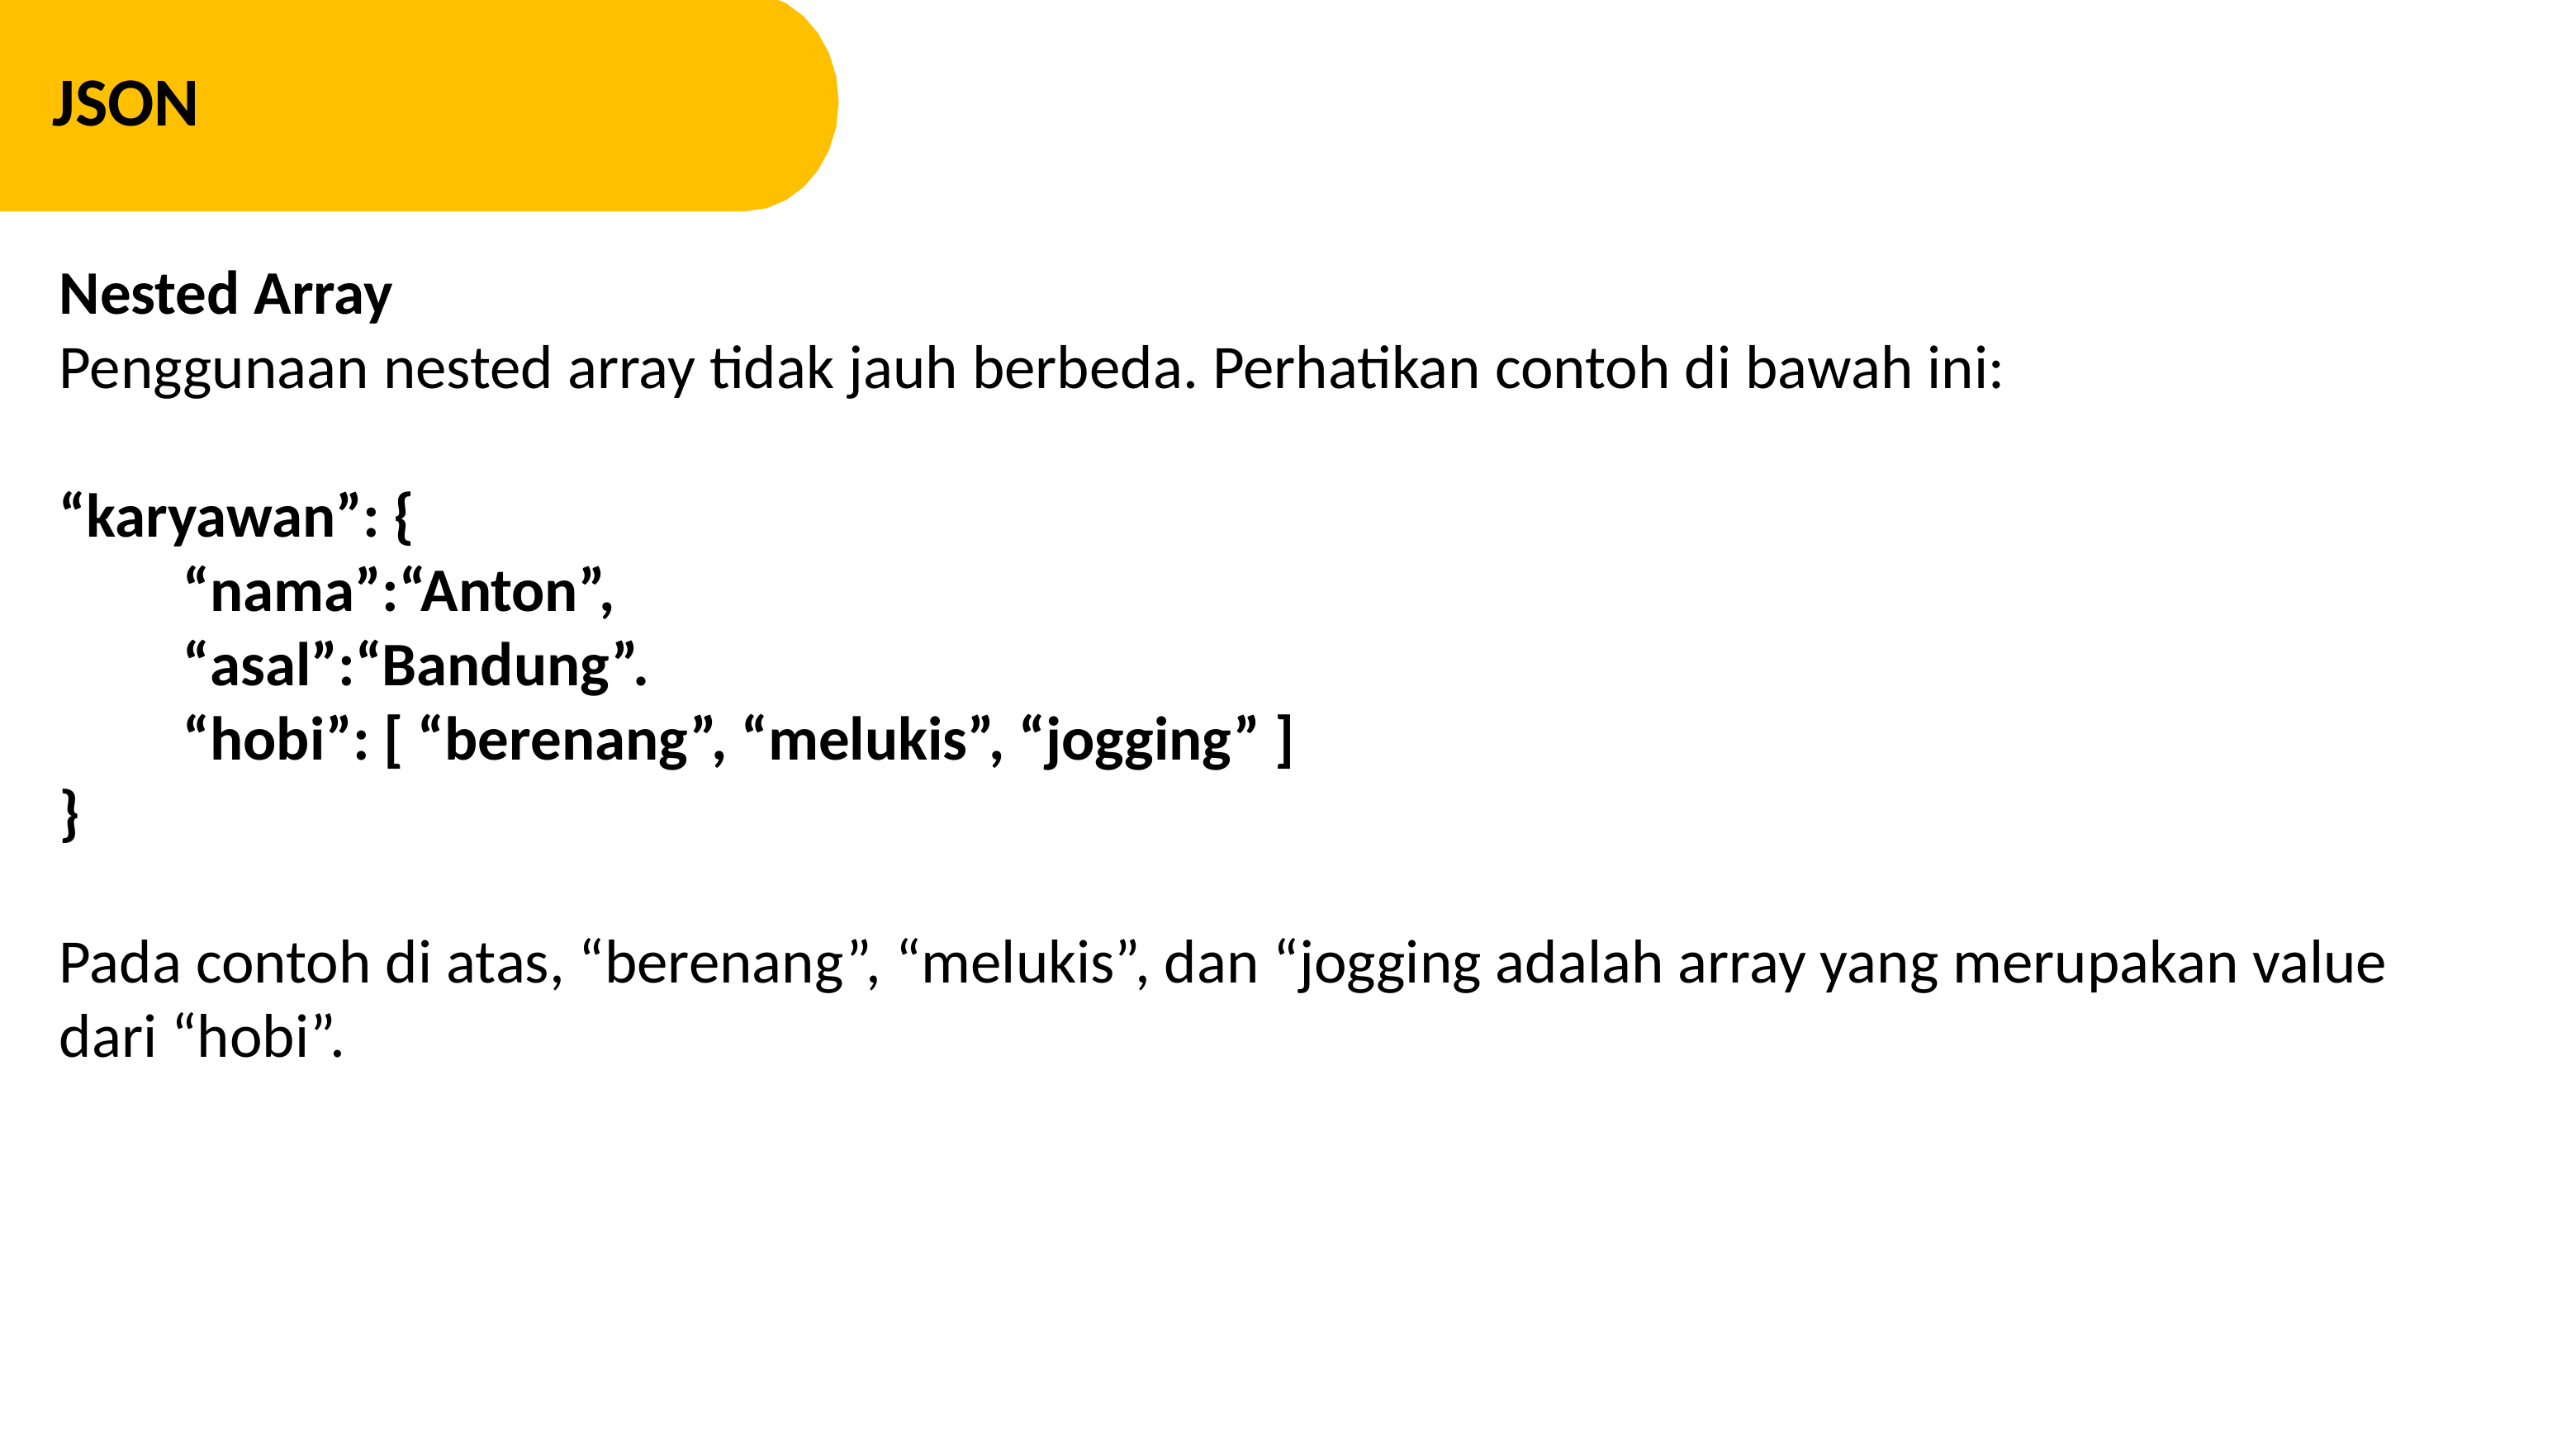

JSON
Nested Array
Penggunaan nested array tidak jauh berbeda. Perhatikan contoh di bawah ini:

“karyawan”: {
	“nama”:“Anton”,
	“asal”:“Bandung”.
	“hobi”: [ “berenang”, “melukis”, “jogging” ]
}

Pada contoh di atas, “berenang”, “melukis”, dan “jogging adalah array yang merupakan value dari “hobi”.